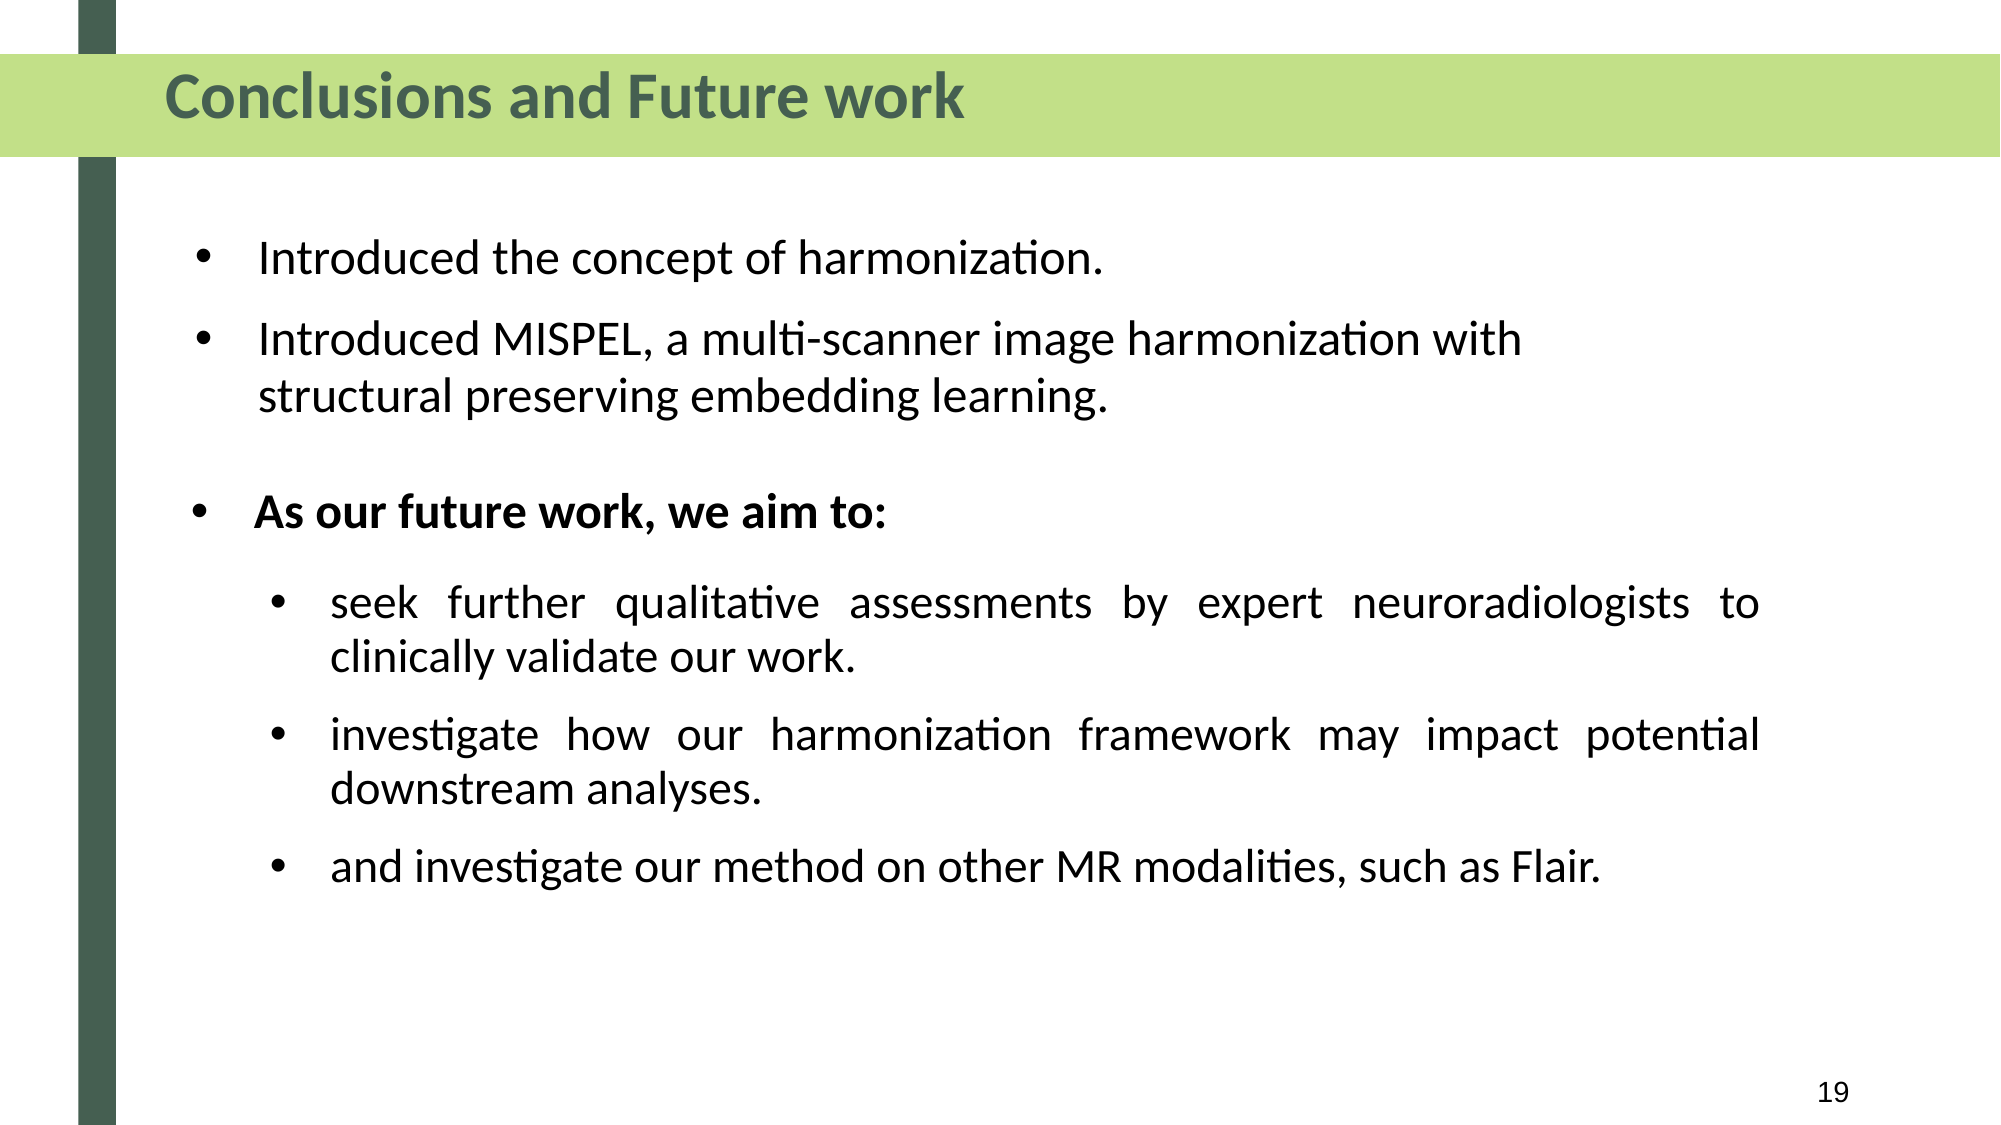

# Conclusions and Future work
Introduced the concept of harmonization.
Introduced MISPEL, a multi-scanner image harmonization with structural preserving embedding learning.

As our future work, we aim to:
seek further qualitative assessments by expert neuroradiologists to clinically validate our work.
investigate how our harmonization framework may impact potential downstream analyses.
and investigate our method on other MR modalities, such as Flair.